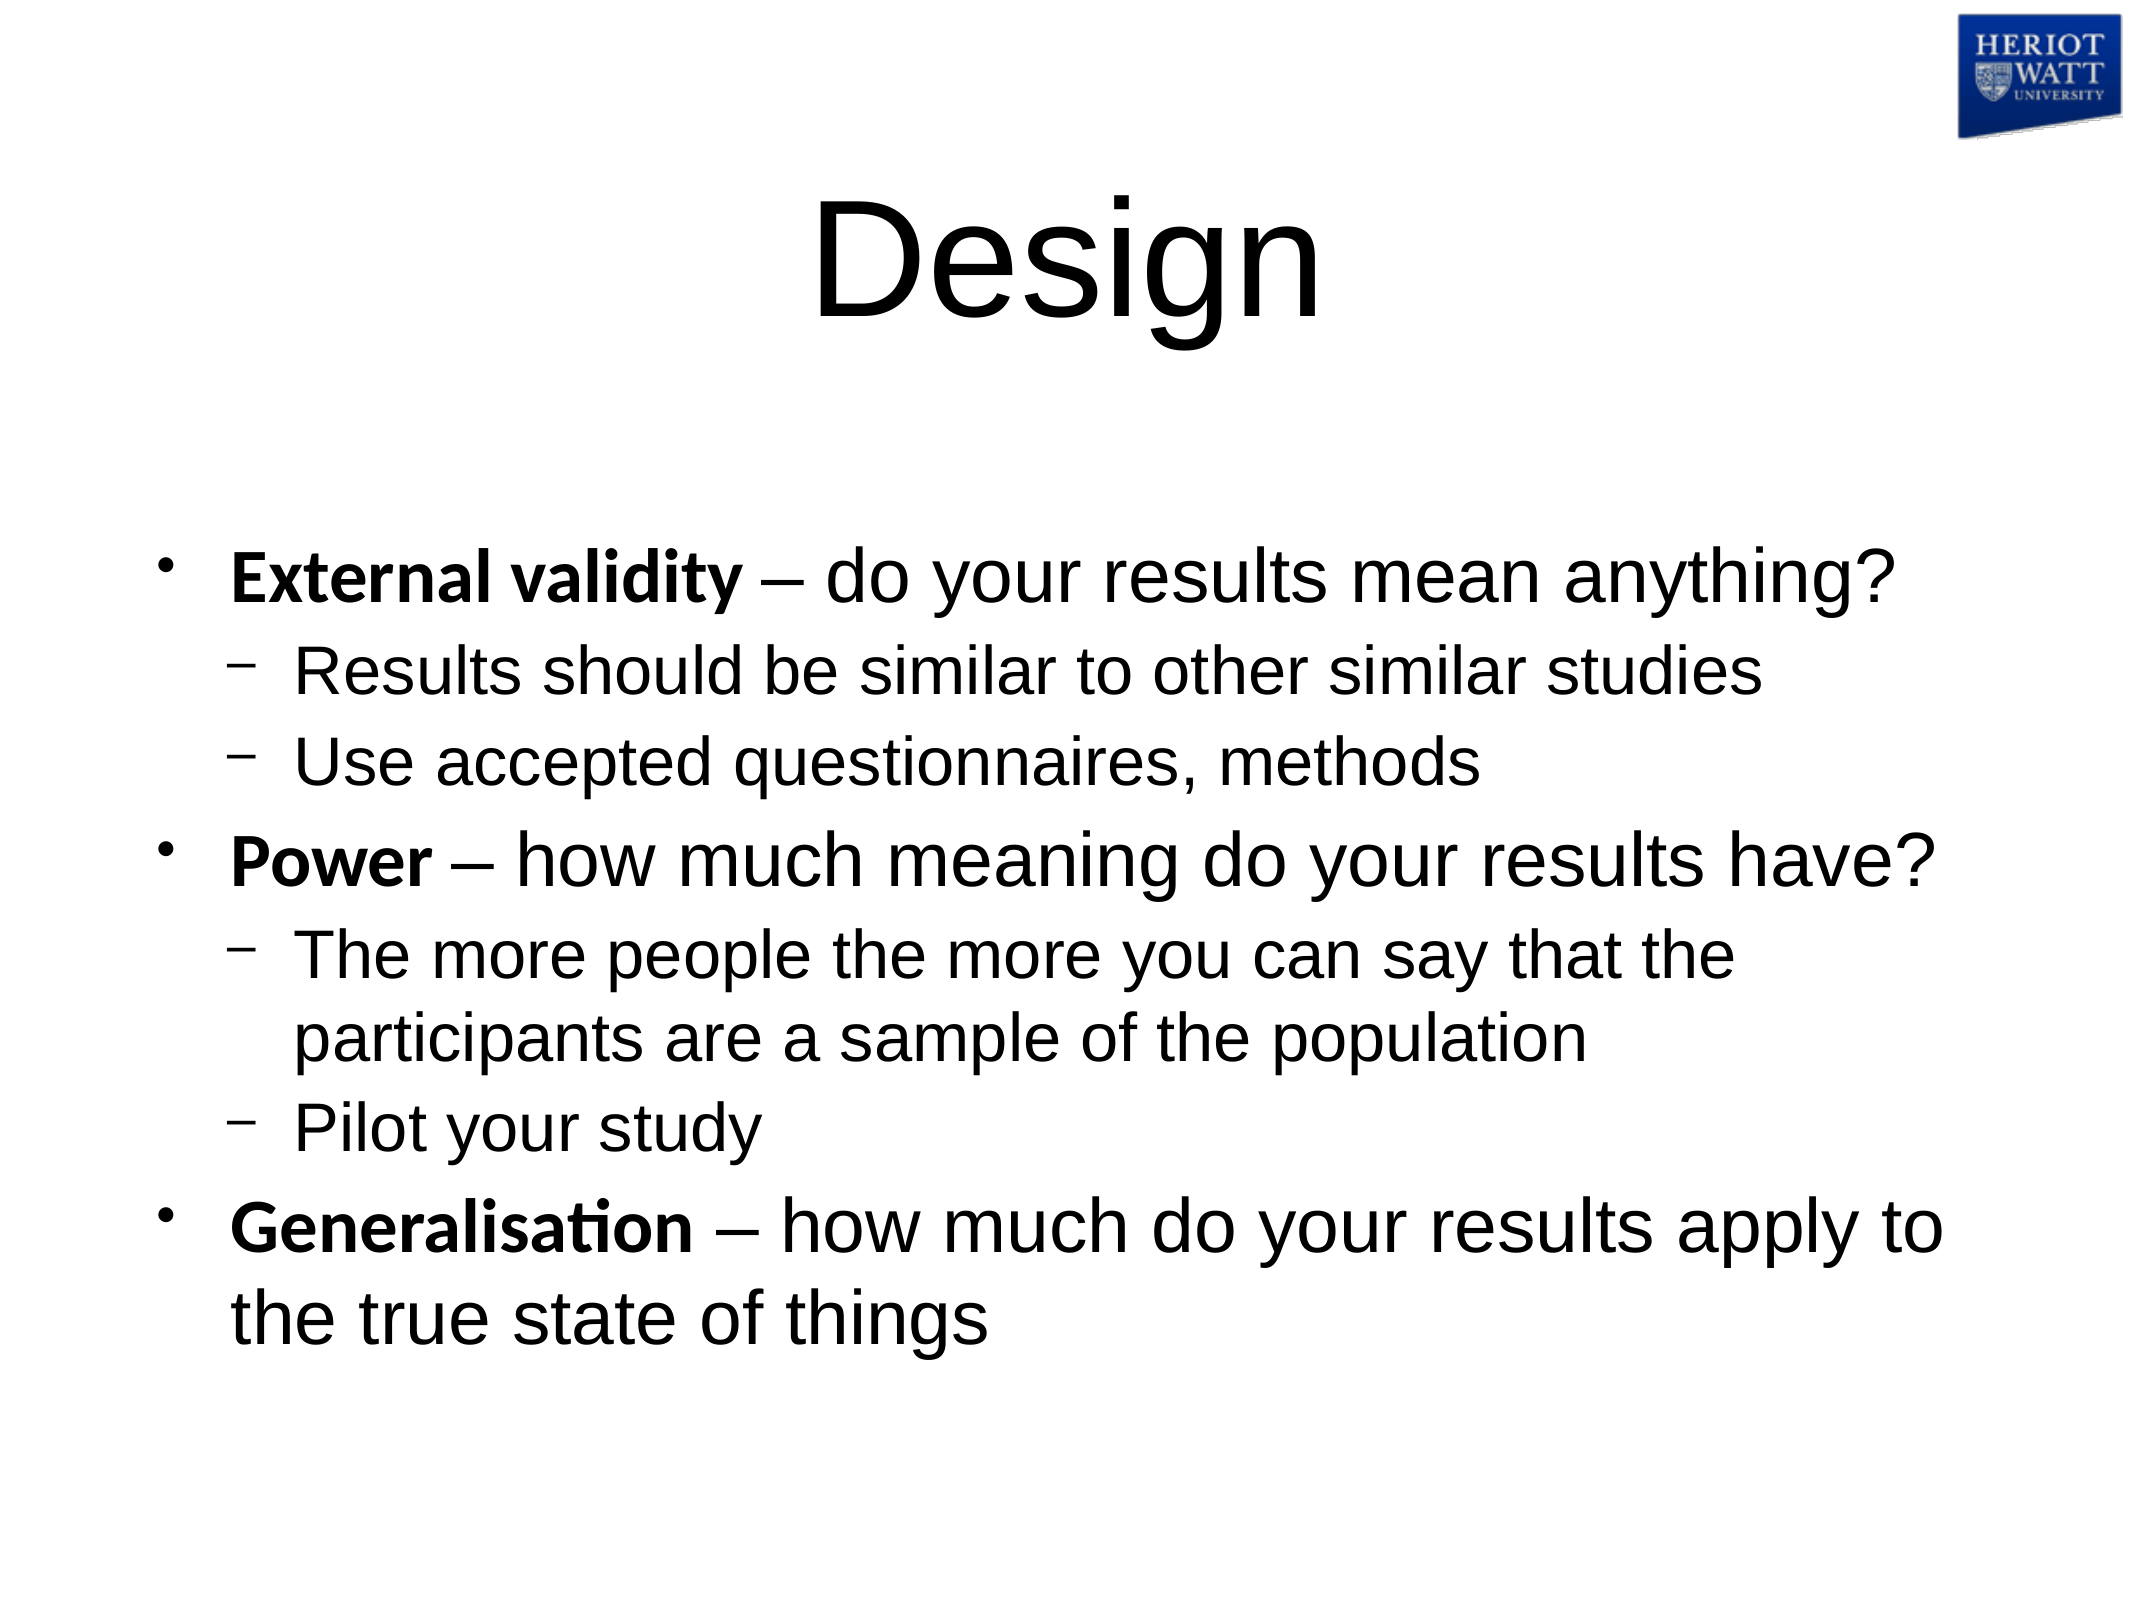

# Design
External validity – do your results mean anything?
Results should be similar to other similar studies
Use accepted questionnaires, methods
Power – how much meaning do your results have?
The more people the more you can say that the participants are a sample of the population
Pilot your study
Generalisation – how much do your results apply to the true state of things